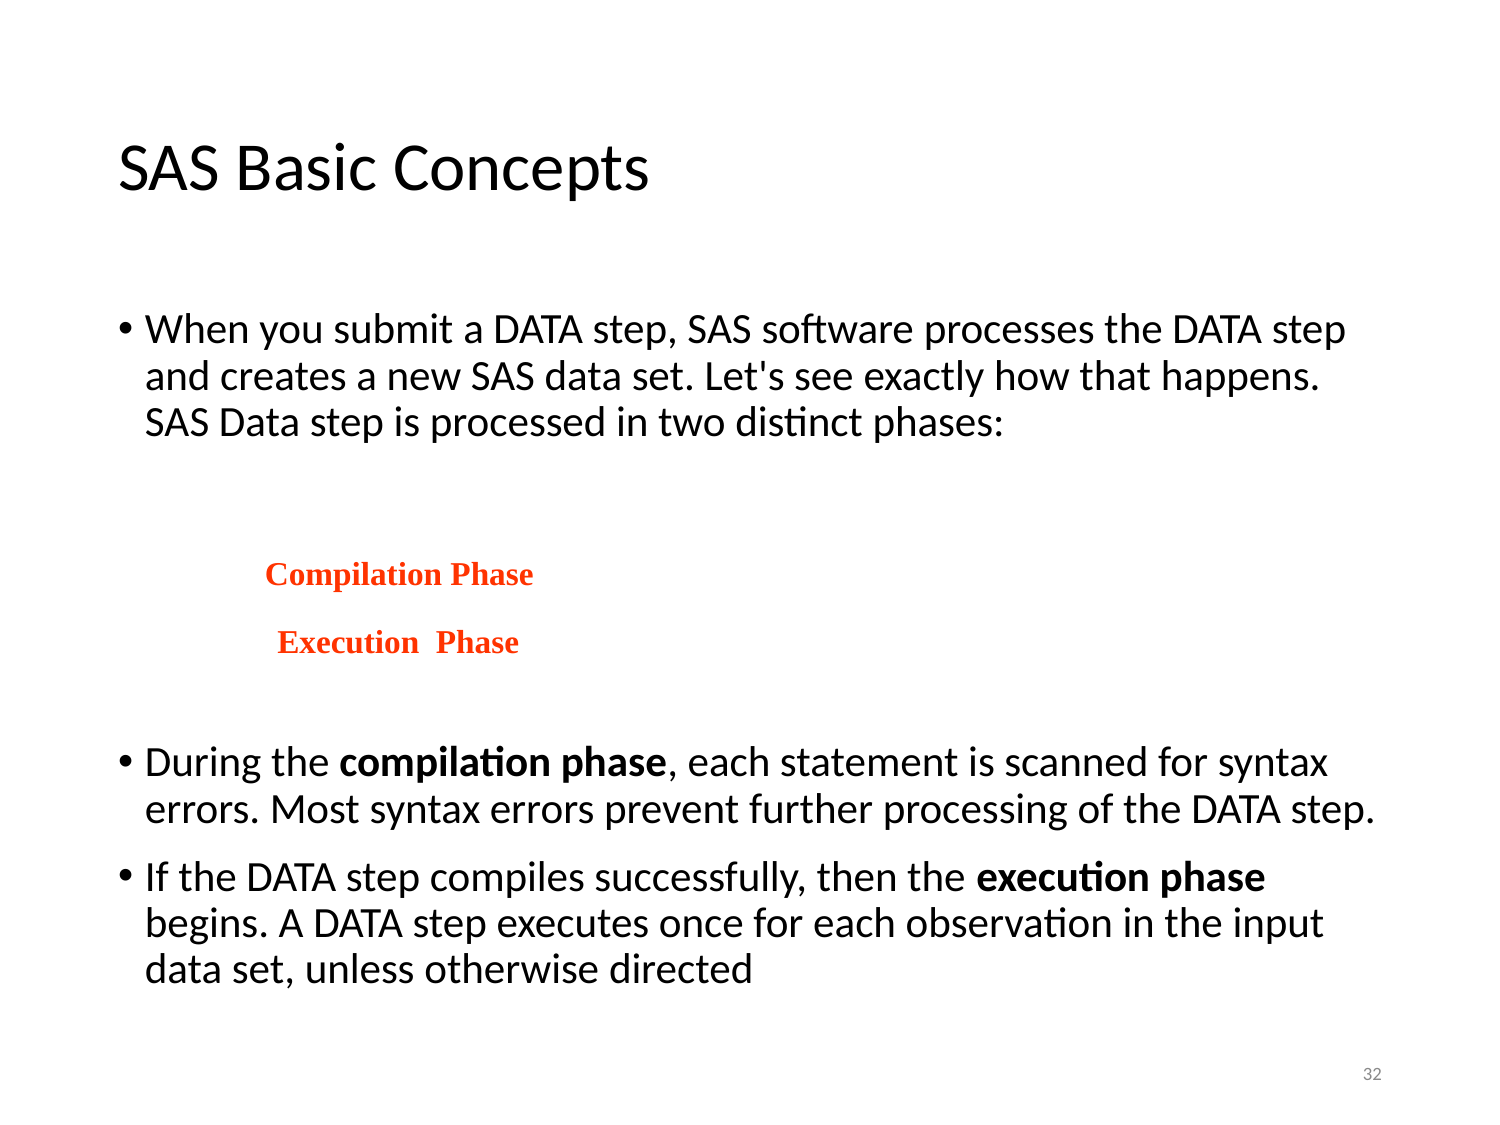

# SAS Basic Concepts
When you submit a DATA step, SAS software processes the DATA step and creates a new SAS data set. Let's see exactly how that happens. SAS Data step is processed in two distinct phases:

During the compilation phase, each statement is scanned for syntax errors. Most syntax errors prevent further processing of the DATA step.
If the DATA step compiles successfully, then the execution phase begins. A DATA step executes once for each observation in the input data set, unless otherwise directed

Compilation Phase
Execution  Phase
32